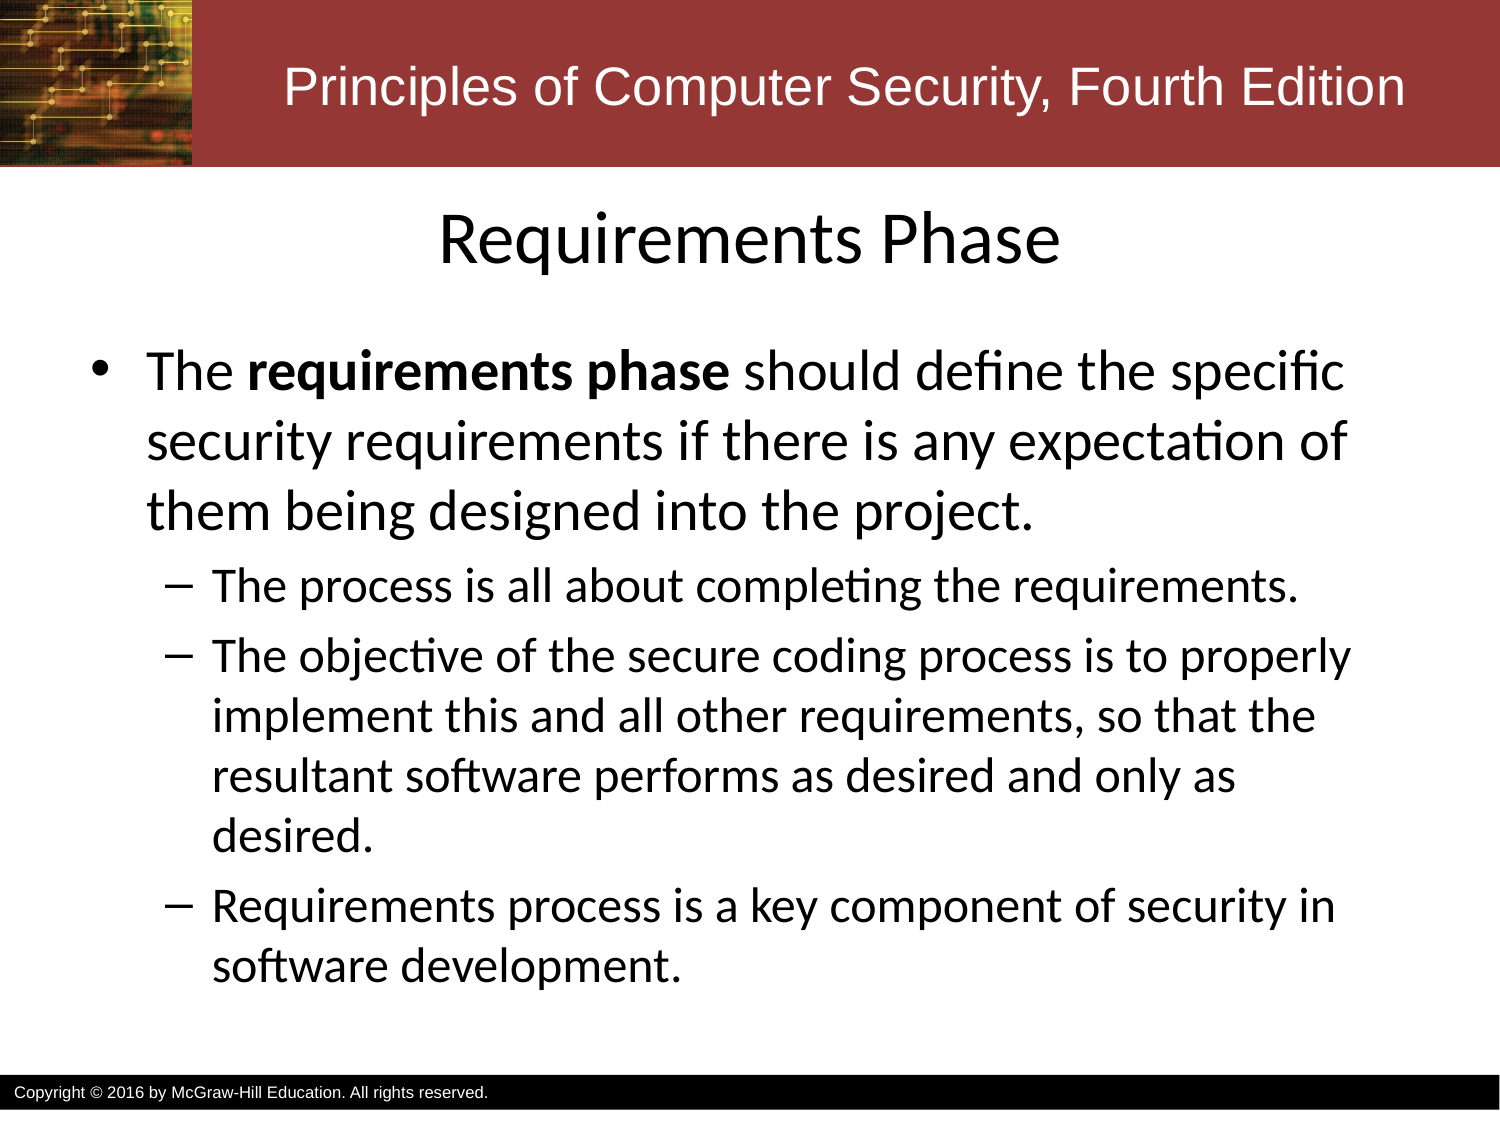

# Requirements Phase
The requirements phase should define the specific security requirements if there is any expectation of them being designed into the project.
The process is all about completing the requirements.
The objective of the secure coding process is to properly implement this and all other requirements, so that the resultant software performs as desired and only as desired.
Requirements process is a key component of security in software development.